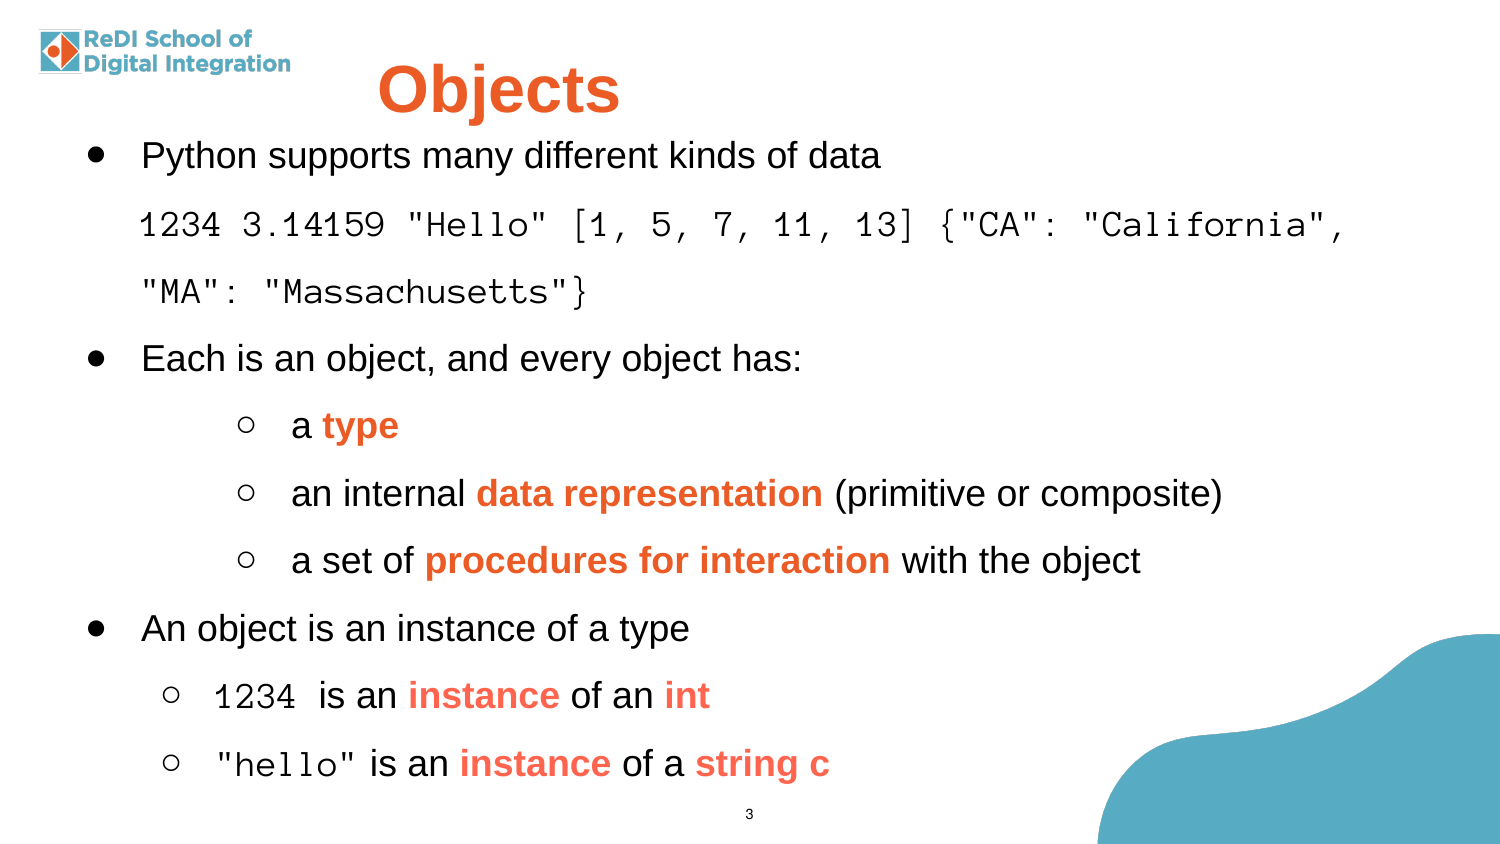

Objects
Python supports many different kinds of data
1234 3.14159 "Hello" [1, 5, 7, 11, 13] {"CA": "California", "MA": "Massachusetts"}
Each is an object, and every object has:
a type
an internal data representation (primitive or composite)
a set of procedures for interaction with the object
An object is an instance of a type
1234 is an instance of an int
"hello" is an instance of a string c
3